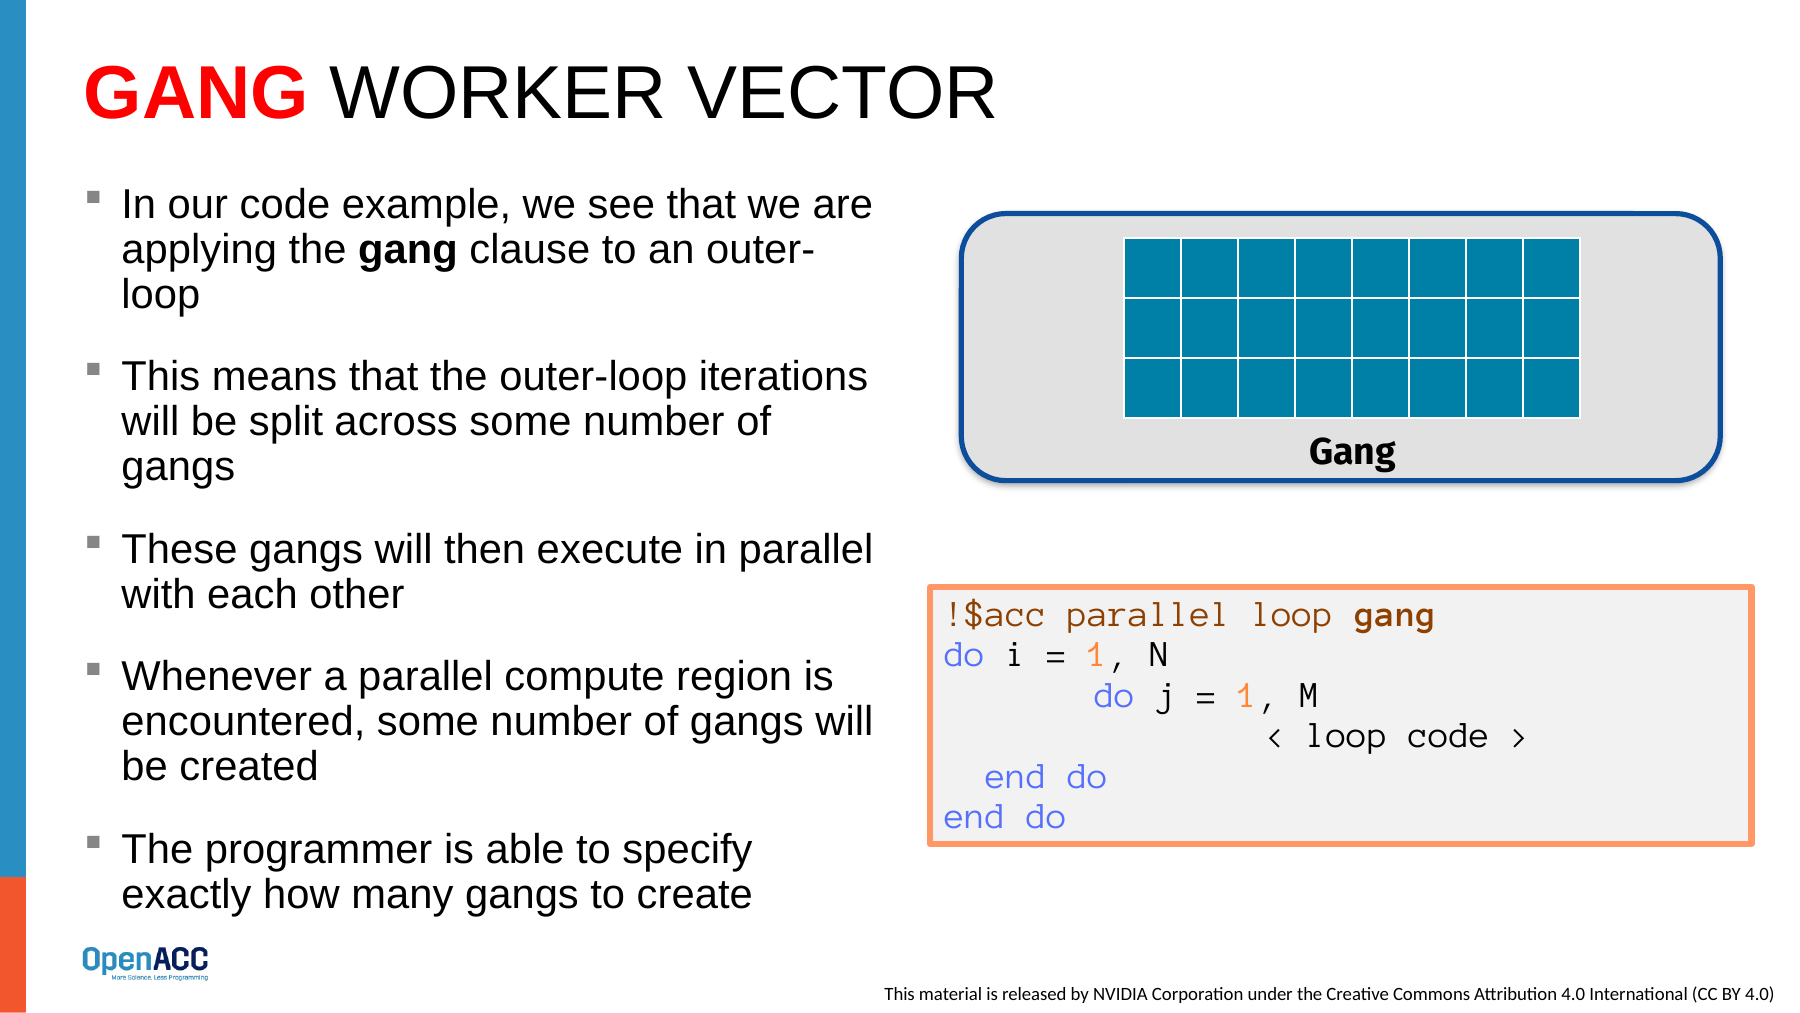

# Gang worker vector
In our code example, we see that we are applying the gang clause to an outer-loop
This means that the outer-loop iterations will be split across some number of gangs
These gangs will then execute in parallel with each other
Whenever a parallel compute region is encountered, some number of gangs will be created
The programmer is able to specify exactly how many gangs to create

|  |  |  |  |  |  |  |  |
| --- | --- | --- | --- | --- | --- | --- | --- |
|  |  |  |  |  |  |  |  |
|  |  |  |  |  |  |  |  |
Gang
!$acc parallel loop gang
do i = 1, N
	do j = 1, M
	 	 < loop code >
  end do
end do